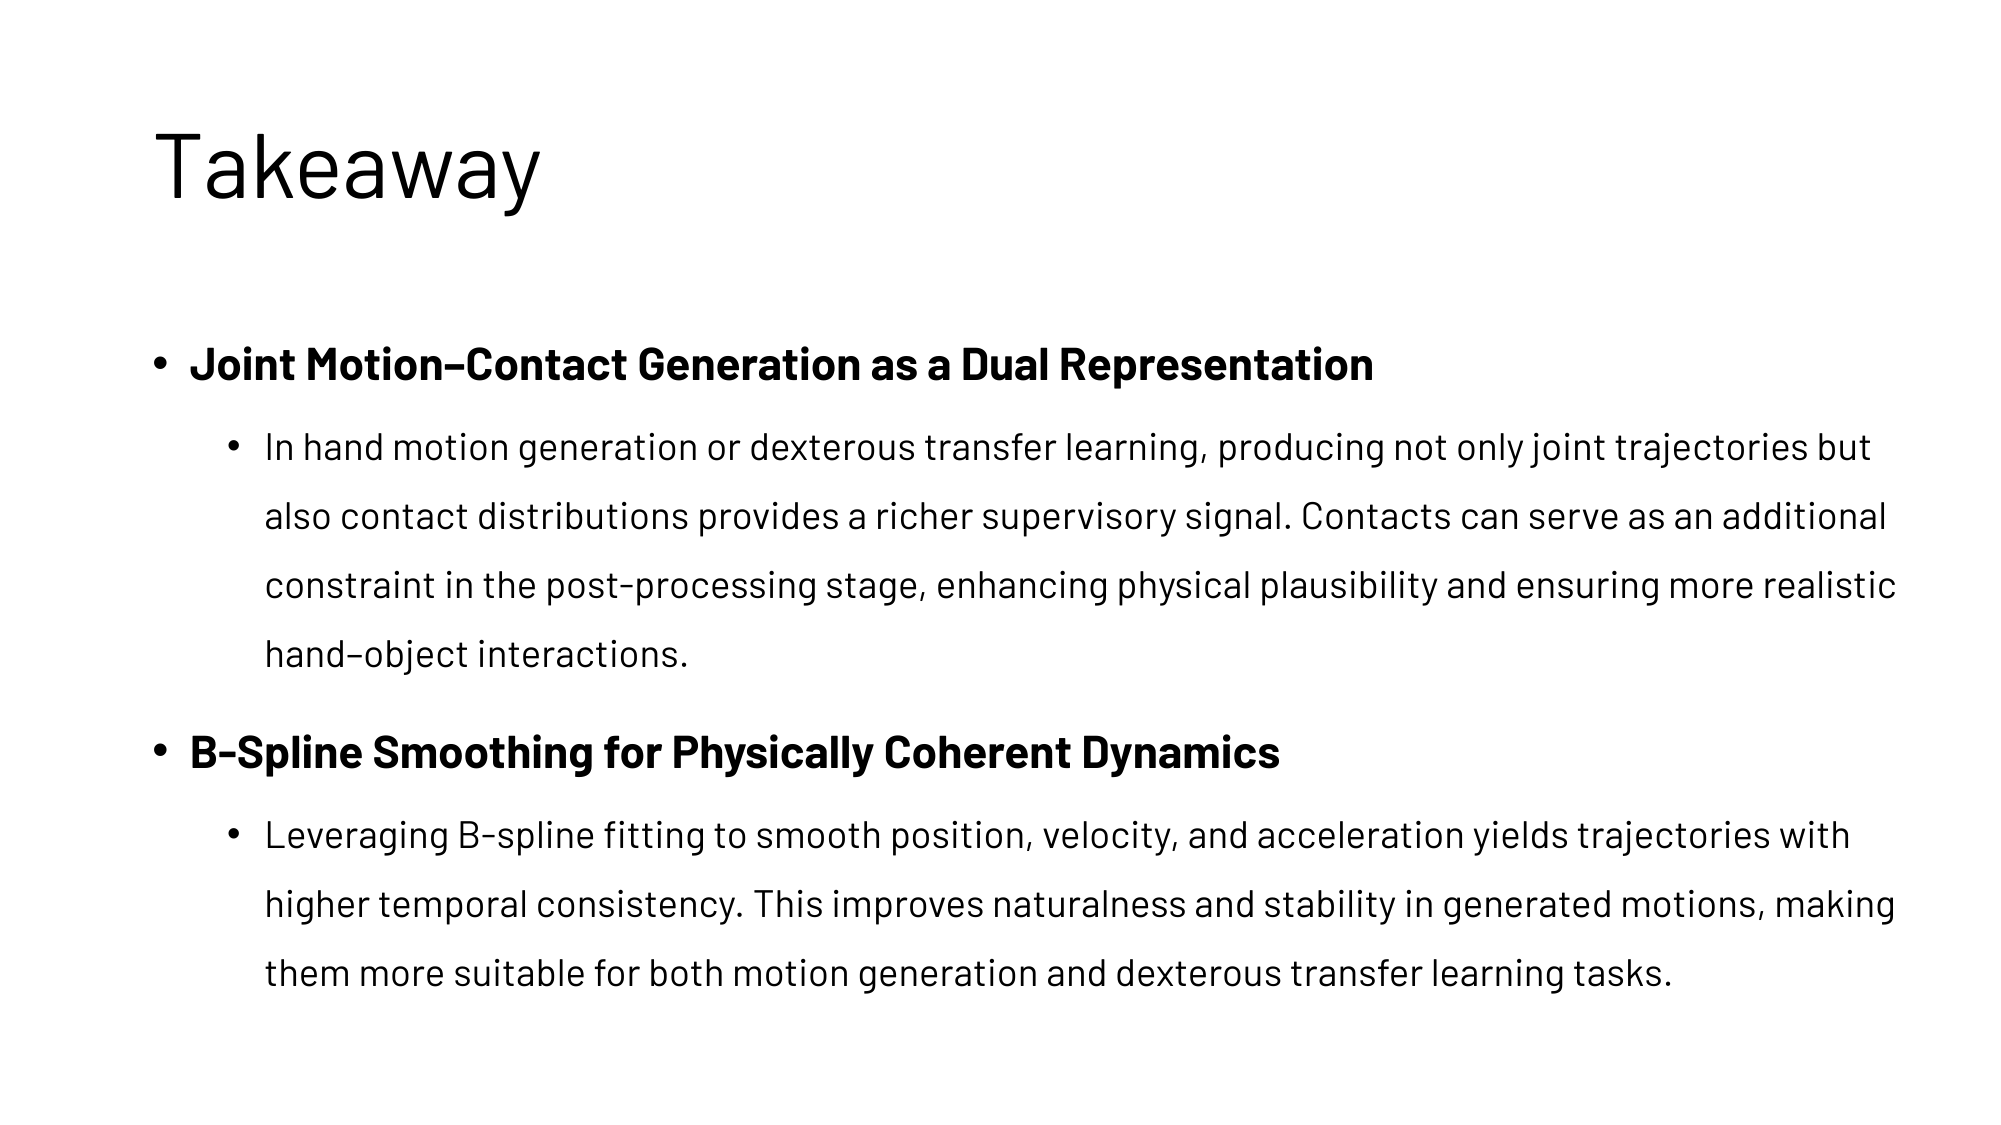

# Takeaway
Joint Motion–Contact Generation as a Dual Representation
In hand motion generation or dexterous transfer learning, producing not only joint trajectories but also contact distributions provides a richer supervisory signal. Contacts can serve as an additional constraint in the post-processing stage, enhancing physical plausibility and ensuring more realistic hand–object interactions.
B-Spline Smoothing for Physically Coherent Dynamics
Leveraging B-spline fitting to smooth position, velocity, and acceleration yields trajectories with higher temporal consistency. This improves naturalness and stability in generated motions, making them more suitable for both motion generation and dexterous transfer learning tasks.